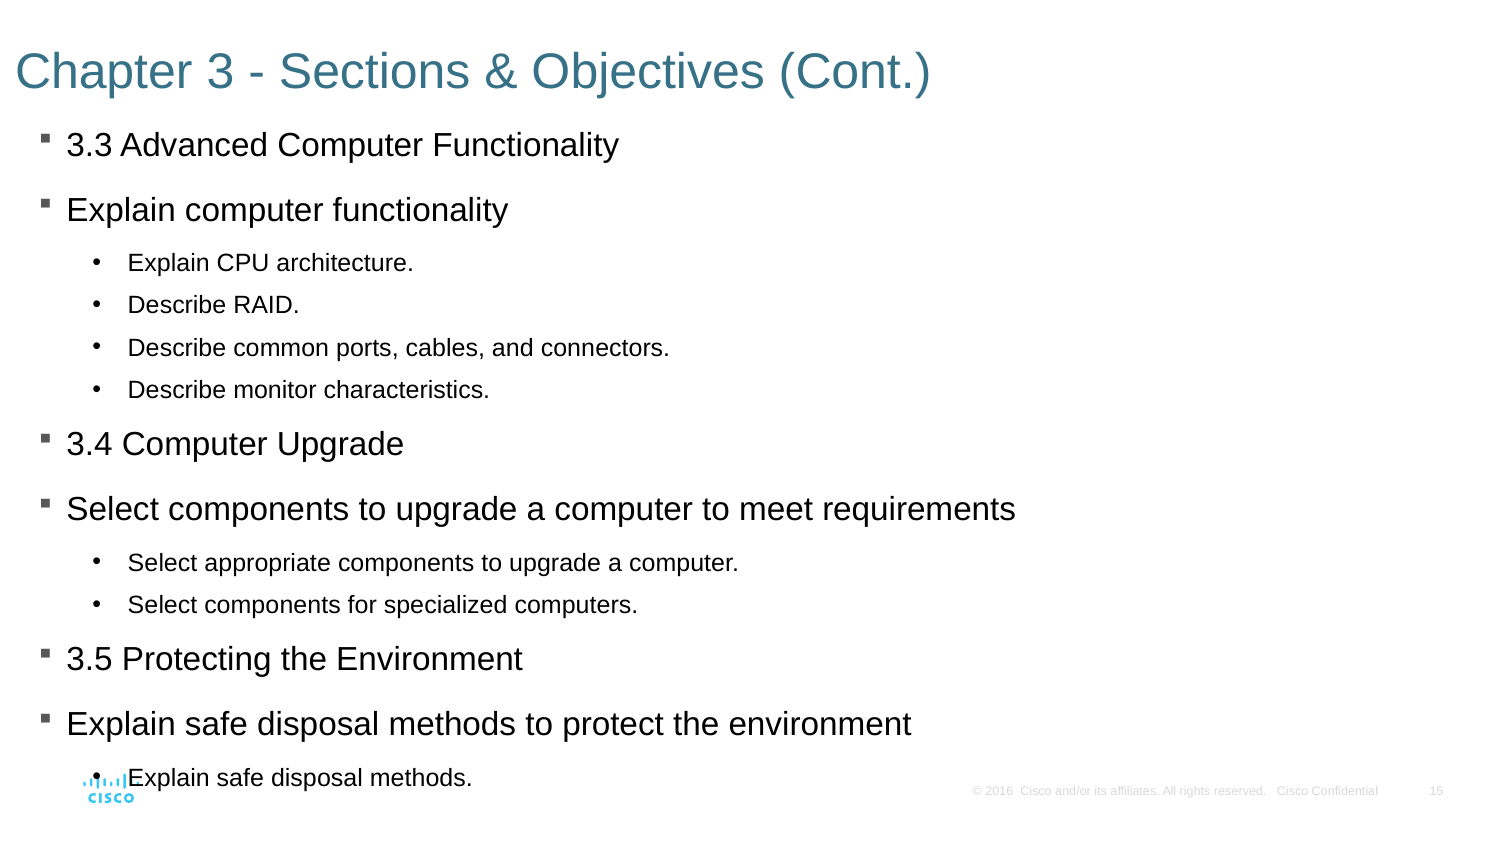

# Chapter 3 - Sections & Objectives (Cont.)
3.3 Advanced Computer Functionality
Explain computer functionality
Explain CPU architecture.
Describe RAID.
Describe common ports, cables, and connectors.
Describe monitor characteristics.
3.4 Computer Upgrade
Select components to upgrade a computer to meet requirements
Select appropriate components to upgrade a computer.
Select components for specialized computers.
3.5 Protecting the Environment
Explain safe disposal methods to protect the environment
Explain safe disposal methods.